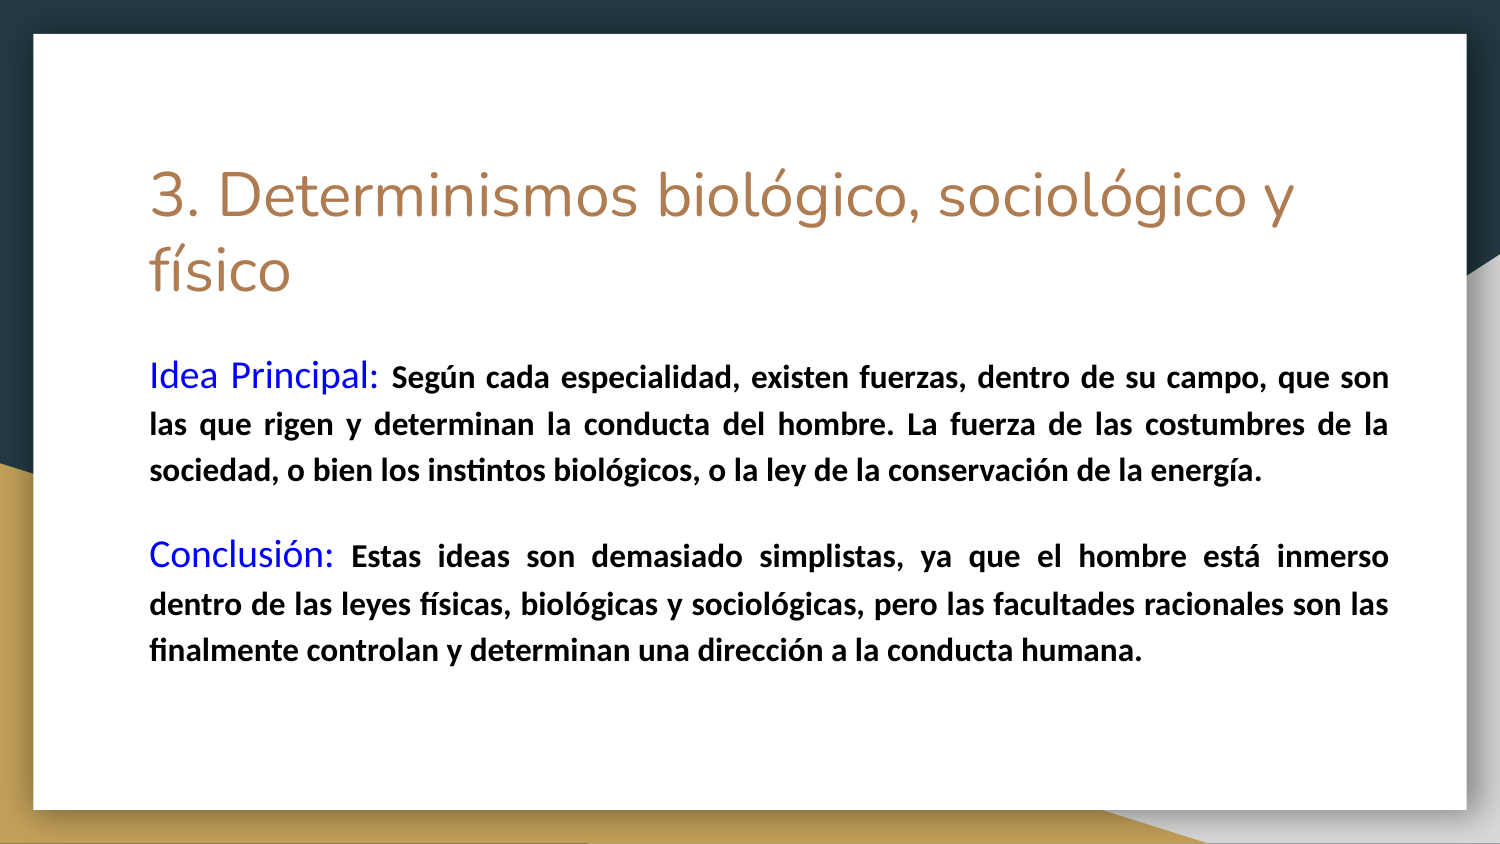

# 3. Determinismos biológico, sociológico y físico
Idea Principal: Según cada especialidad, existen fuerzas, dentro de su campo, que son las que rigen y determinan la conducta del hombre. La fuerza de las costumbres de la sociedad, o bien los instintos biológicos, o la ley de la conservación de la energía.
Conclusión: Estas ideas son demasiado simplistas, ya que el hombre está inmerso dentro de las leyes físicas, biológicas y sociológicas, pero las facultades racionales son las finalmente controlan y determinan una dirección a la conducta humana.